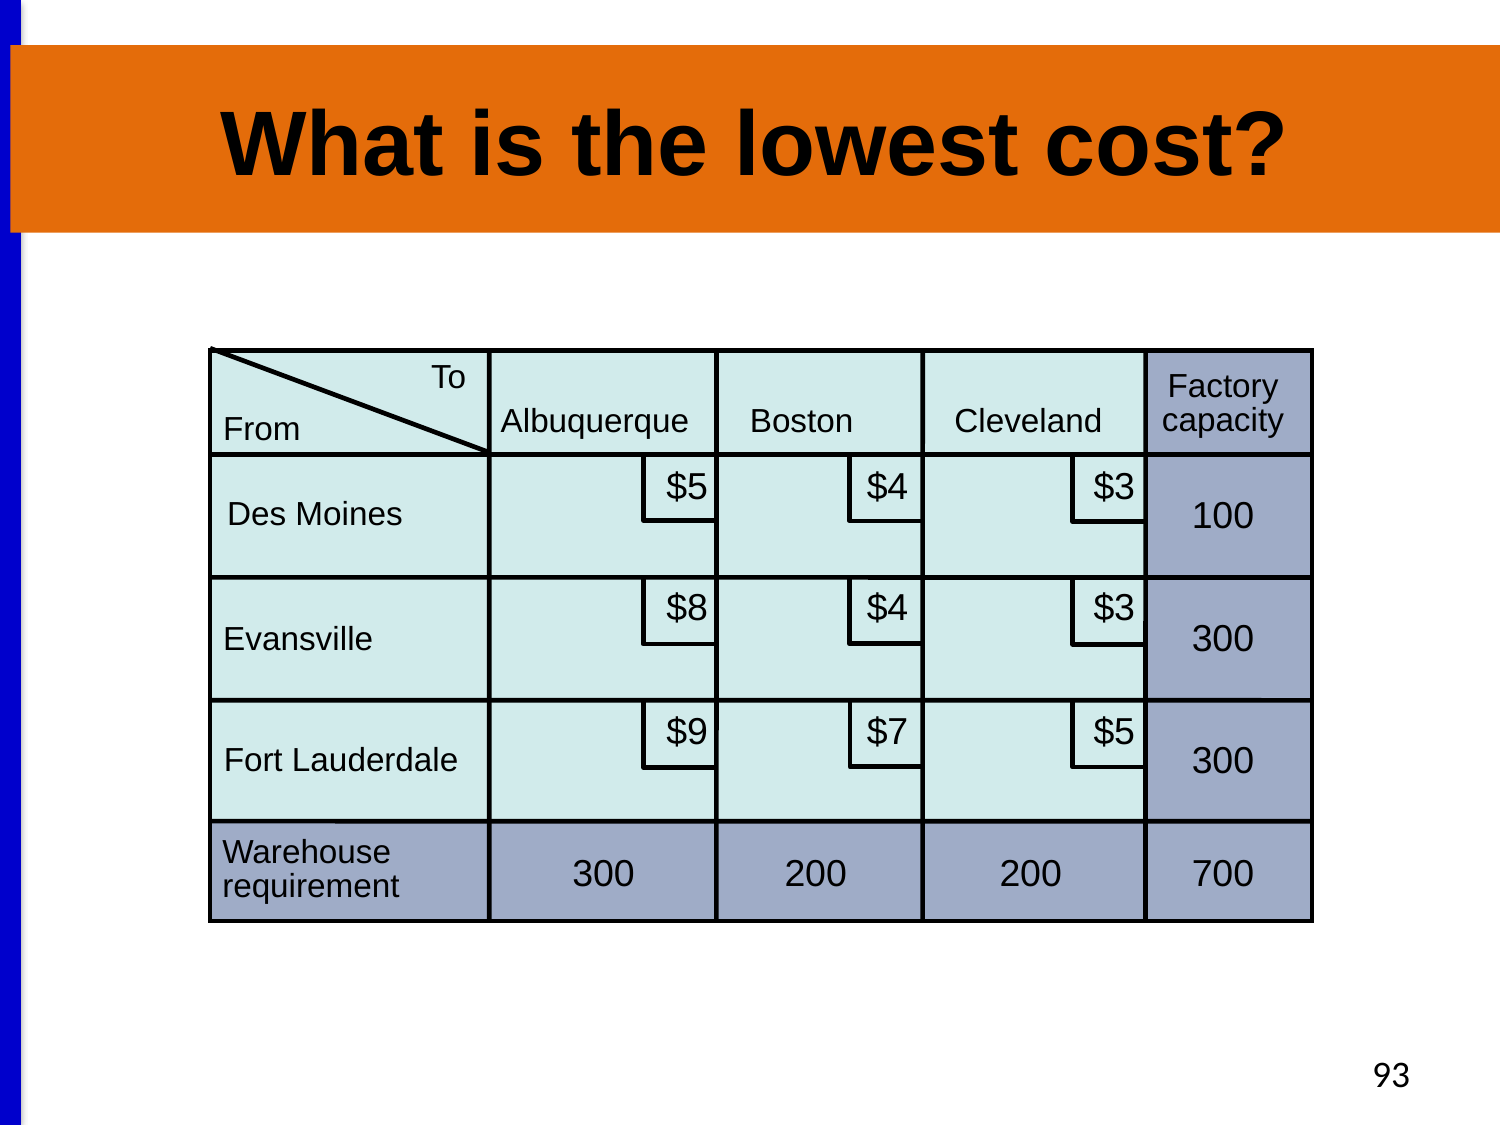

# What is the lowest cost?
To
Albuquerque
Boston
Cleveland
From
Des Moines
Evansville
Fort Lauderdale

Factory capacity
100
300
300
Warehouse requirement
300
200
200
700
$5
$4
$3
$8
$4
$3
$9
$7
$5
93